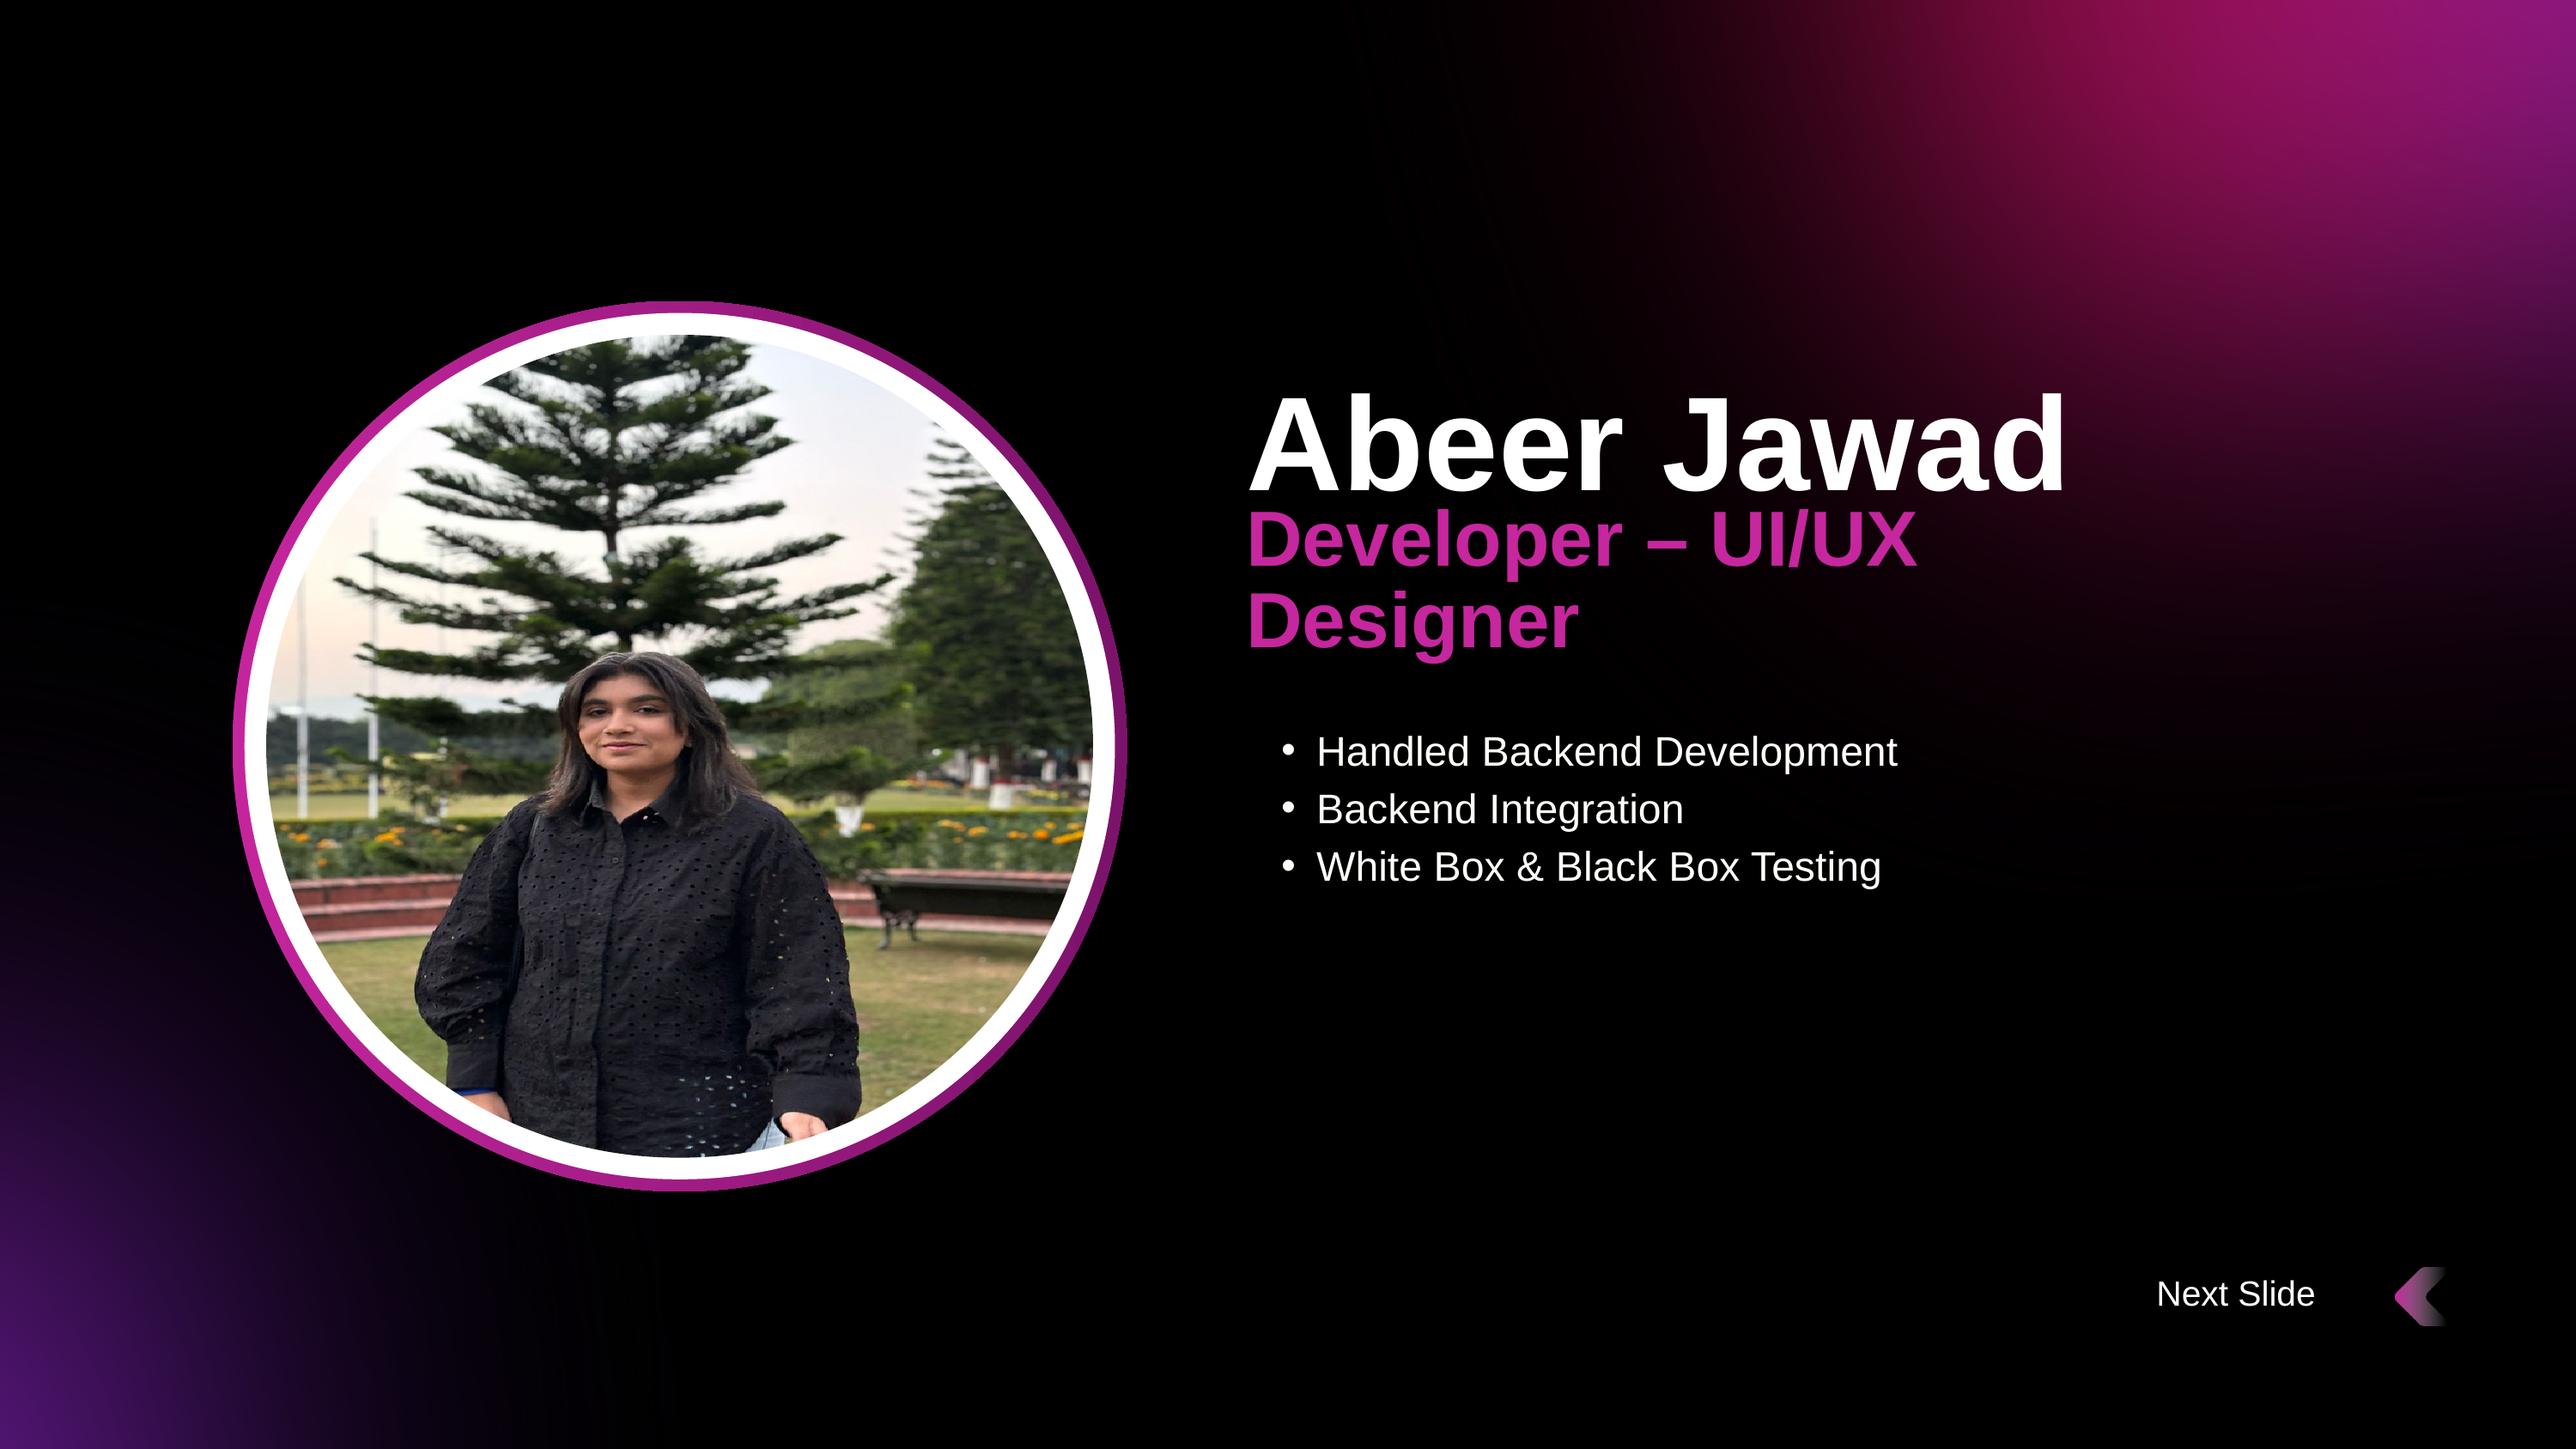

Abeer Jawad
Developer – UI/UX Designer

Handled Backend Development
Backend Integration
White Box & Black Box Testing

Next Slide